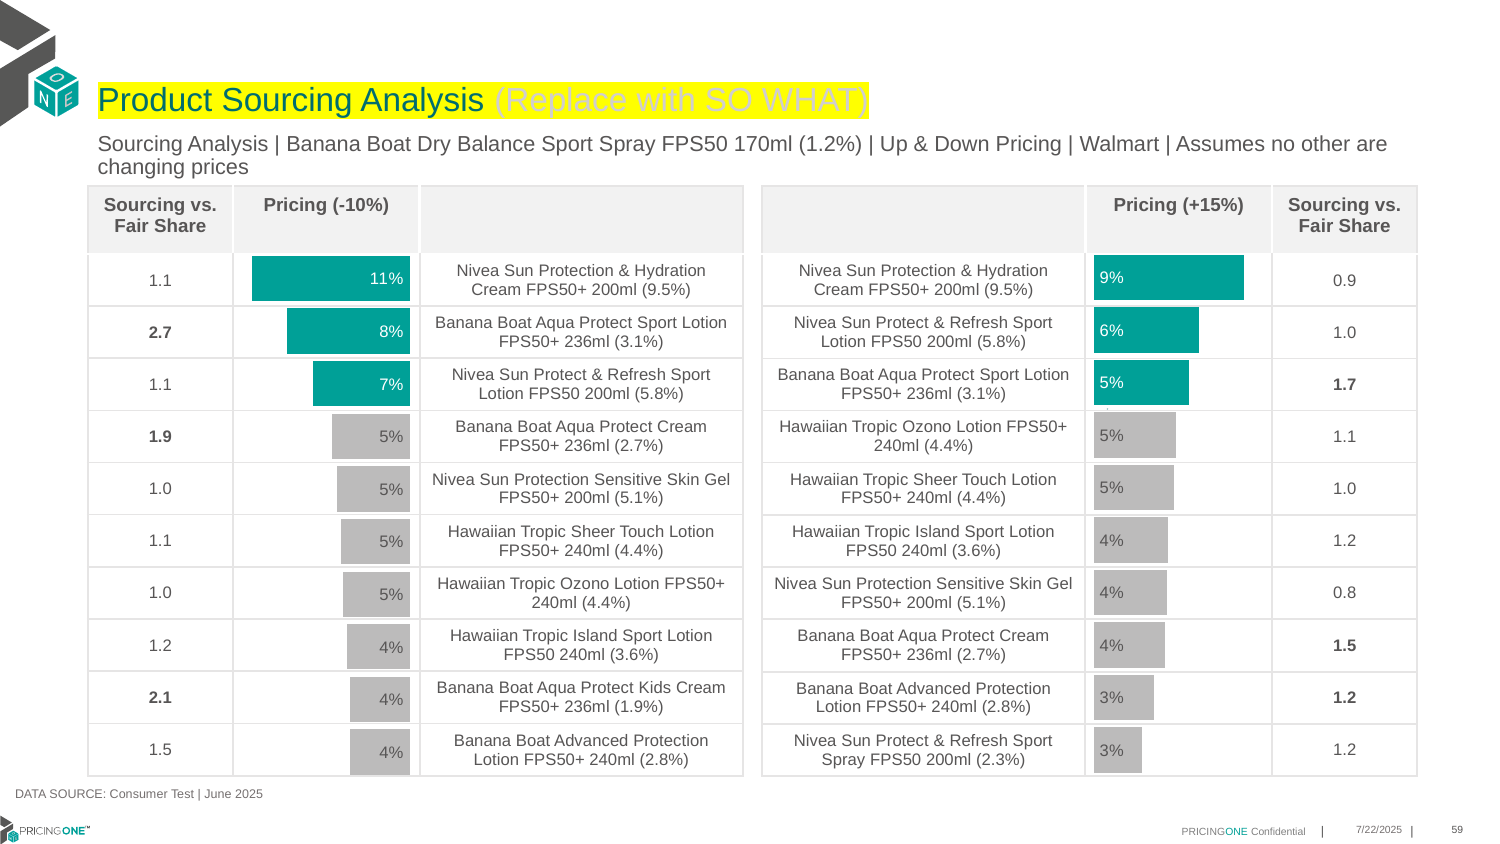

# Product Sourcing Analysis (Replace with SO WHAT)
Sourcing Analysis | Banana Boat Dry Balance Sport Spray FPS50 170ml (1.2%) | Up & Down Pricing | Walmart | Assumes no other are changing prices
| Sourcing vs. Fair Share | Pricing (-10%) |  |
| --- | --- | --- |
| 1.1 |  | Nivea Sun Protection & Hydration Cream FPS50+ 200ml (9.5%) |
| 2.7 |  | Banana Boat Aqua Protect Sport Lotion FPS50+ 236ml (3.1%) |
| 1.1 |  | Nivea Sun Protect & Refresh Sport Lotion FPS50 200ml (5.8%) |
| 1.9 |  | Banana Boat Aqua Protect Cream FPS50+ 236ml (2.7%) |
| 1.0 |  | Nivea Sun Protection Sensitive Skin Gel FPS50+ 200ml (5.1%) |
| 1.1 |  | Hawaiian Tropic Sheer Touch Lotion FPS50+ 240ml (4.4%) |
| 1.0 |  | Hawaiian Tropic Ozono Lotion FPS50+ 240ml (4.4%) |
| 1.2 |  | Hawaiian Tropic Island Sport Lotion FPS50 240ml (3.6%) |
| 2.1 |  | Banana Boat Aqua Protect Kids Cream FPS50+ 236ml (1.9%) |
| 1.5 |  | Banana Boat Advanced Protection Lotion FPS50+ 240ml (2.8%) |
|  | Pricing (+15%) | Sourcing vs. Fair Share |
| --- | --- | --- |
| Nivea Sun Protection & Hydration Cream FPS50+ 200ml (9.5%) |  | 0.9 |
| Nivea Sun Protect & Refresh Sport Lotion FPS50 200ml (5.8%) |  | 1.0 |
| Banana Boat Aqua Protect Sport Lotion FPS50+ 236ml (3.1%) |  | 1.7 |
| Hawaiian Tropic Ozono Lotion FPS50+ 240ml (4.4%) |  | 1.1 |
| Hawaiian Tropic Sheer Touch Lotion FPS50+ 240ml (4.4%) |  | 1.0 |
| Hawaiian Tropic Island Sport Lotion FPS50 240ml (3.6%) |  | 1.2 |
| Nivea Sun Protection Sensitive Skin Gel FPS50+ 200ml (5.1%) |  | 0.8 |
| Banana Boat Aqua Protect Cream FPS50+ 236ml (2.7%) |  | 1.5 |
| Banana Boat Advanced Protection Lotion FPS50+ 240ml (2.8%) |  | 1.2 |
| Nivea Sun Protect & Refresh Sport Spray FPS50 200ml (2.3%) |  | 1.2 |

### Chart

| Category | Banana Boat Dry Balance Sport Spray FPS50 170ml (1.2%) |
|---|---|
| Nivea Sun Protection & Hydration Cream FPS50+ 200ml (9.5%) | 0.08704212407625529 |
| Nivea Sun Protect & Refresh Sport Lotion FPS50 200ml (5.8%) | 0.060753595950810084 |
| Banana Boat Aqua Protect Sport Lotion FPS50+ 236ml (3.1%) | 0.054942389045264266 |
| Hawaiian Tropic Ozono Lotion FPS50+ 240ml (4.4%) | 0.04777550888017385 |
| Hawaiian Tropic Sheer Touch Lotion FPS50+ 240ml (4.4%) | 0.046224839800330764 |
| Hawaiian Tropic Island Sport Lotion FPS50 240ml (3.6%) | 0.042702368601619065 |
| Nivea Sun Protection Sensitive Skin Gel FPS50+ 200ml (5.1%) | 0.042337856296963496 |
| Banana Boat Aqua Protect Cream FPS50+ 236ml (2.7%) | 0.04111364765573509 |
| Banana Boat Advanced Protection Lotion FPS50+ 240ml (2.8%) | 0.0349800741796118 |
| Nivea Sun Protect & Refresh Sport Spray FPS50 200ml (2.3%) | 0.02806265603247686 |

### Chart

| Category | Banana Boat Dry Balance Sport Spray FPS50 170ml (1.2%) |
|---|---|
| Nivea Sun Protection & Hydration Cream FPS50+ 200ml (9.5%) | 0.1081297918091258 |
| Banana Boat Aqua Protect Sport Lotion FPS50+ 236ml (3.1%) | 0.08415300649558376 |
| Nivea Sun Protect & Refresh Sport Lotion FPS50 200ml (5.8%) | 0.066799781841196 |
| Banana Boat Aqua Protect Cream FPS50+ 236ml (2.7%) | 0.05336575652450253 |
| Nivea Sun Protection Sensitive Skin Gel FPS50+ 200ml (5.1%) | 0.050042720761634164 |
| Hawaiian Tropic Sheer Touch Lotion FPS50+ 240ml (4.4%) | 0.047282615203144175 |
| Hawaiian Tropic Ozono Lotion FPS50+ 240ml (4.4%) | 0.046086988989432934 |
| Hawaiian Tropic Island Sport Lotion FPS50 240ml (3.6%) | 0.0434261521791996 |
| Banana Boat Aqua Protect Kids Cream FPS50+ 236ml (1.9%) | 0.04141102526449344 |
| Banana Boat Advanced Protection Lotion FPS50+ 240ml (2.8%) | 0.041372275846965026 |
DATA SOURCE: Consumer Test | June 2025

7/22/2025
59